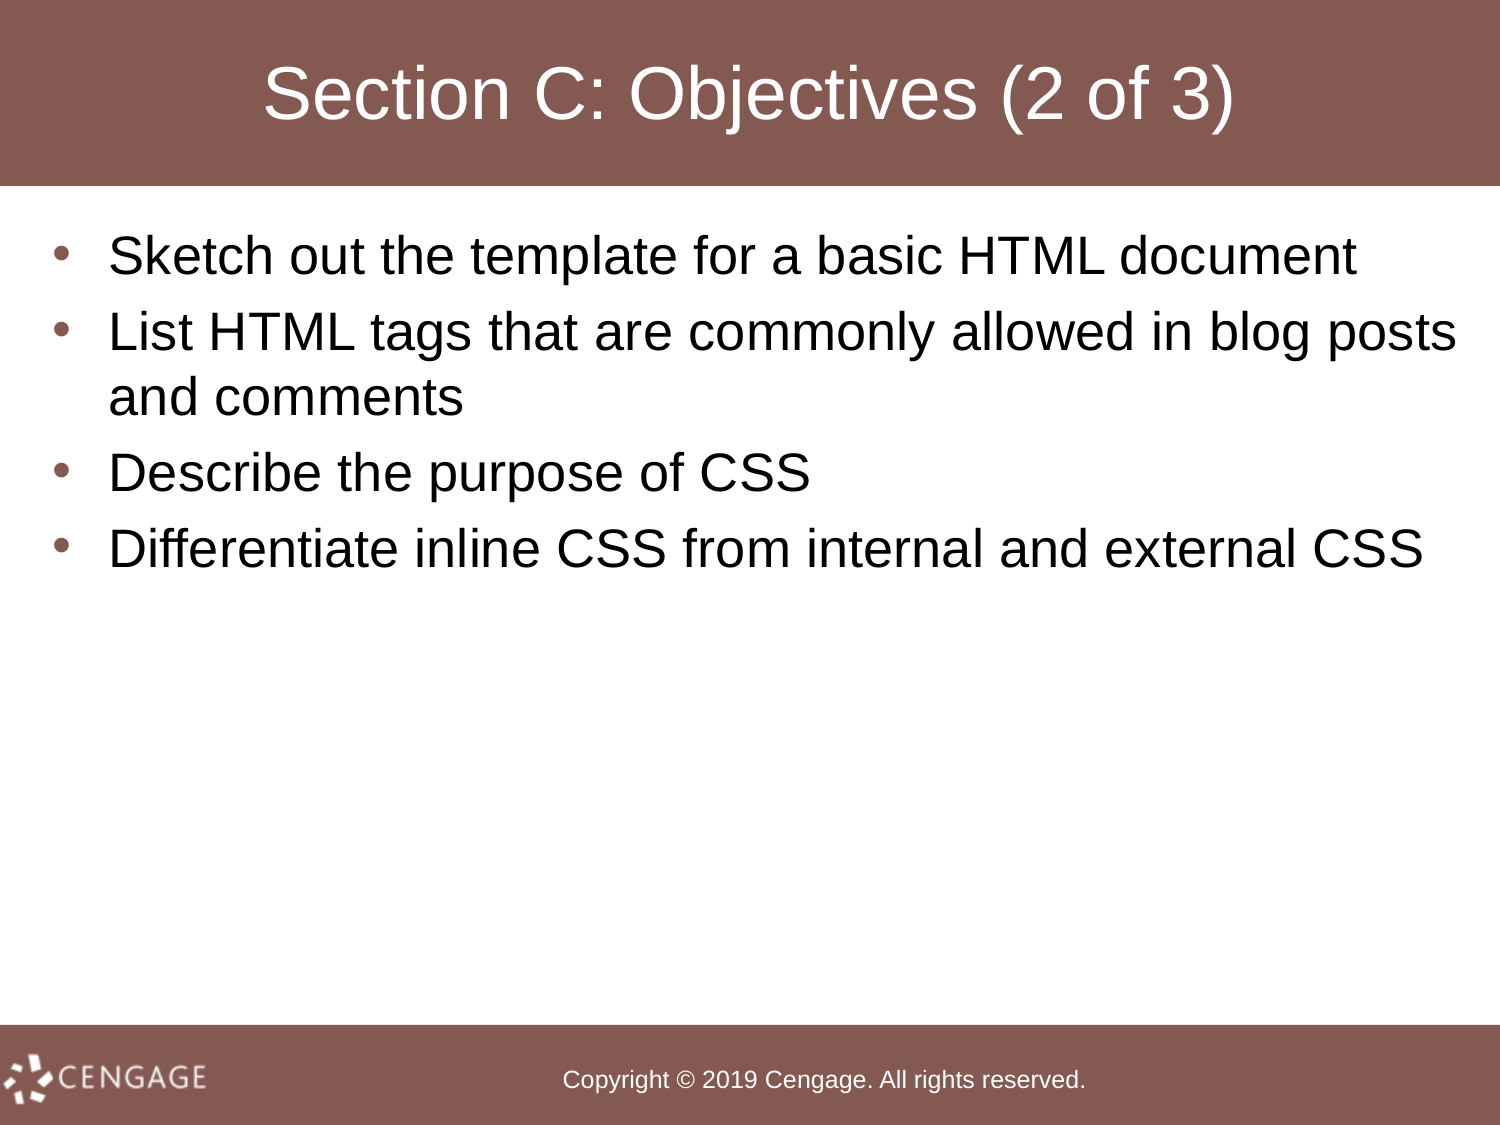

# Section C: Objectives (2 of 3)
Sketch out the template for a basic HTML document
List HTML tags that are commonly allowed in blog posts and comments
Describe the purpose of CSS
Differentiate inline CSS from internal and external CSS